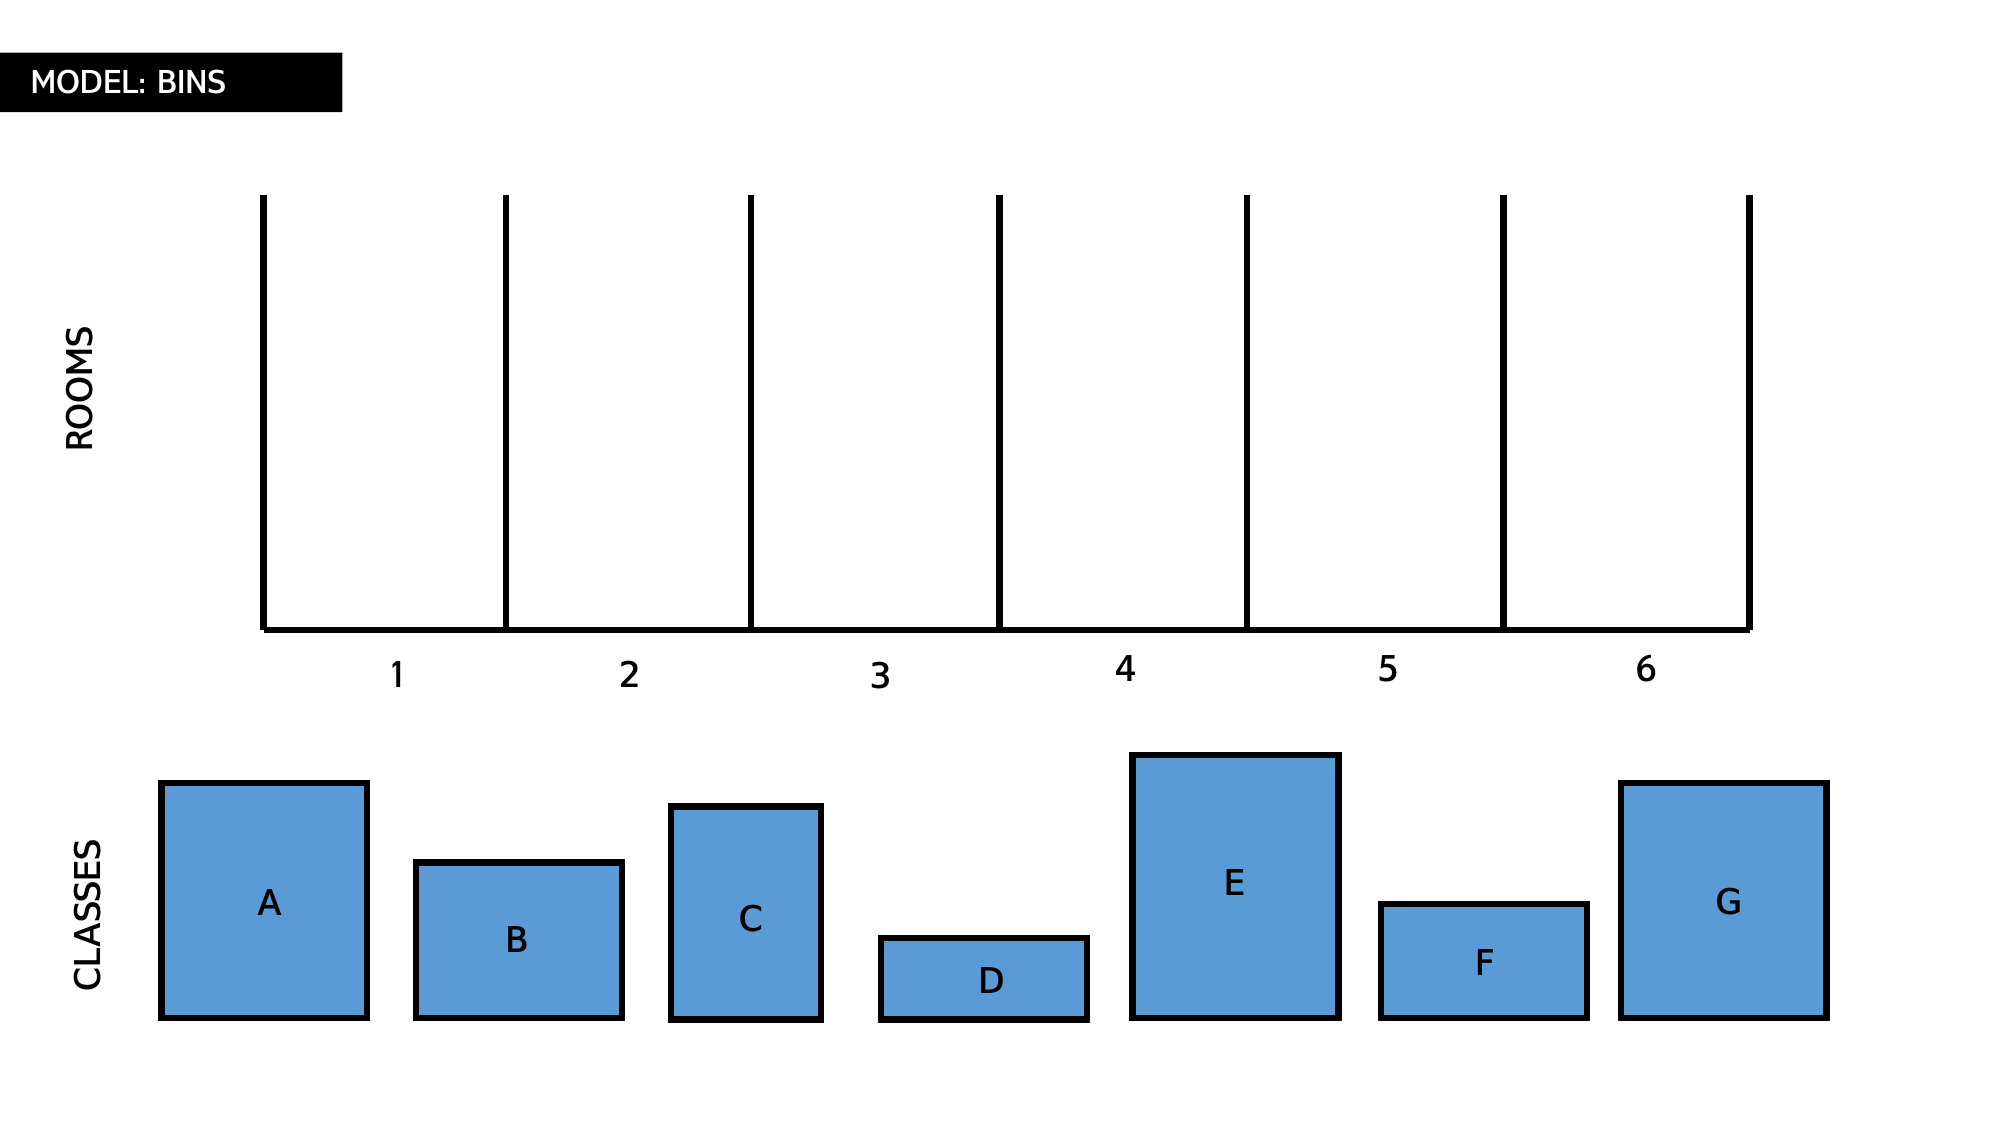

MODEL: BINS

#
ROOMS
4
5
6
1
2
3

E

CLASSES
G
A
C

B
F

D